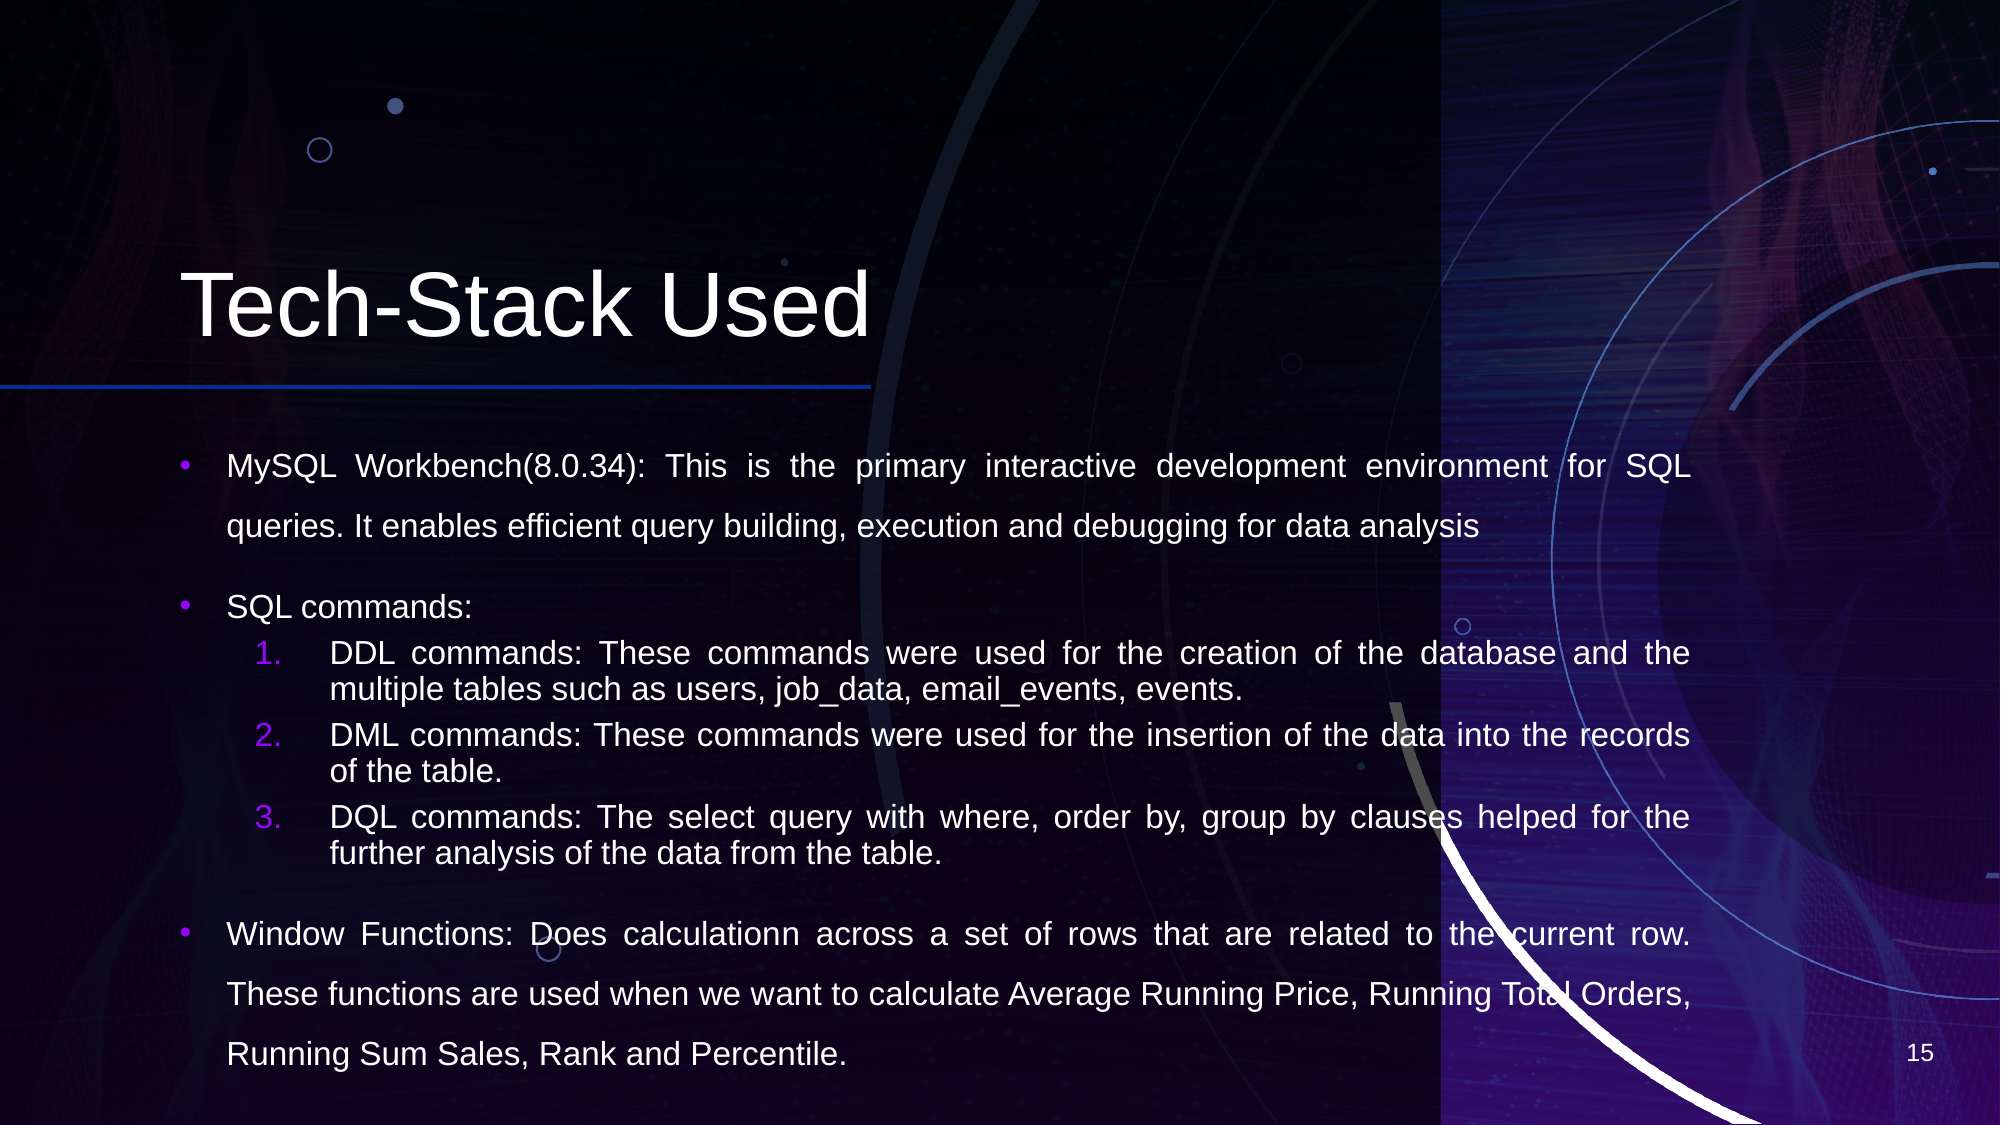

# Tech-Stack Used
MySQL Workbench(8.0.34): This is the primary interactive development environment for SQL queries. It enables efficient query building, execution and debugging for data analysis
SQL commands:
DDL commands: These commands were used for the creation of the database and the multiple tables such as users, job_data, email_events, events.
DML commands: These commands were used for the insertion of the data into the records of the table.
DQL commands: The select query with where, order by, group by clauses helped for the further analysis of the data from the table.
Window Functions: Does calculationn across a set of rows that are related to the current row. These functions are used when we want to calculate Average Running Price, Running Total Orders, Running Sum Sales, Rank and Percentile.

15